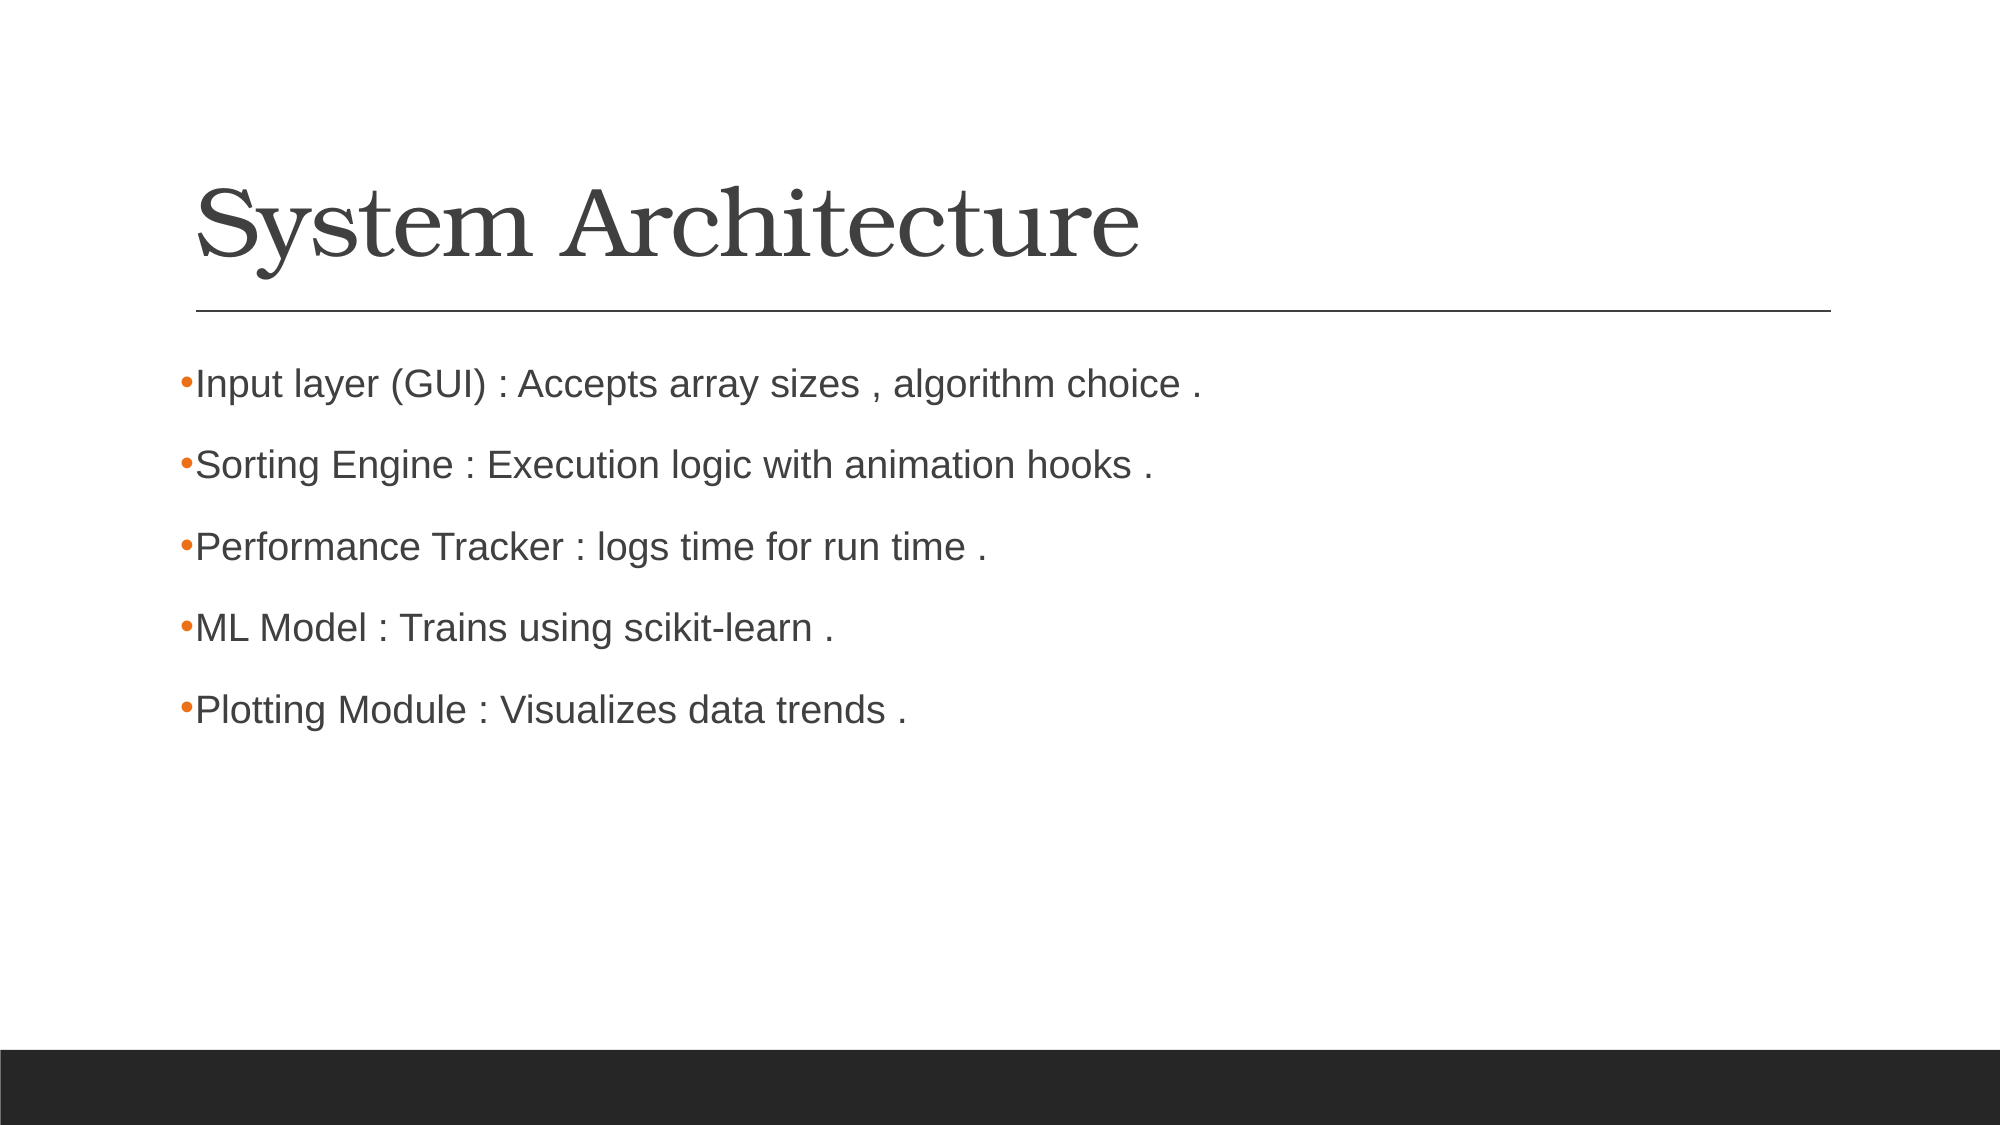

# System Architecture
Input layer (GUI) : Accepts array sizes , algorithm choice .
Sorting Engine : Execution logic with animation hooks .
Performance Tracker : logs time for run time .
ML Model : Trains using scikit-learn .
Plotting Module : Visualizes data trends .